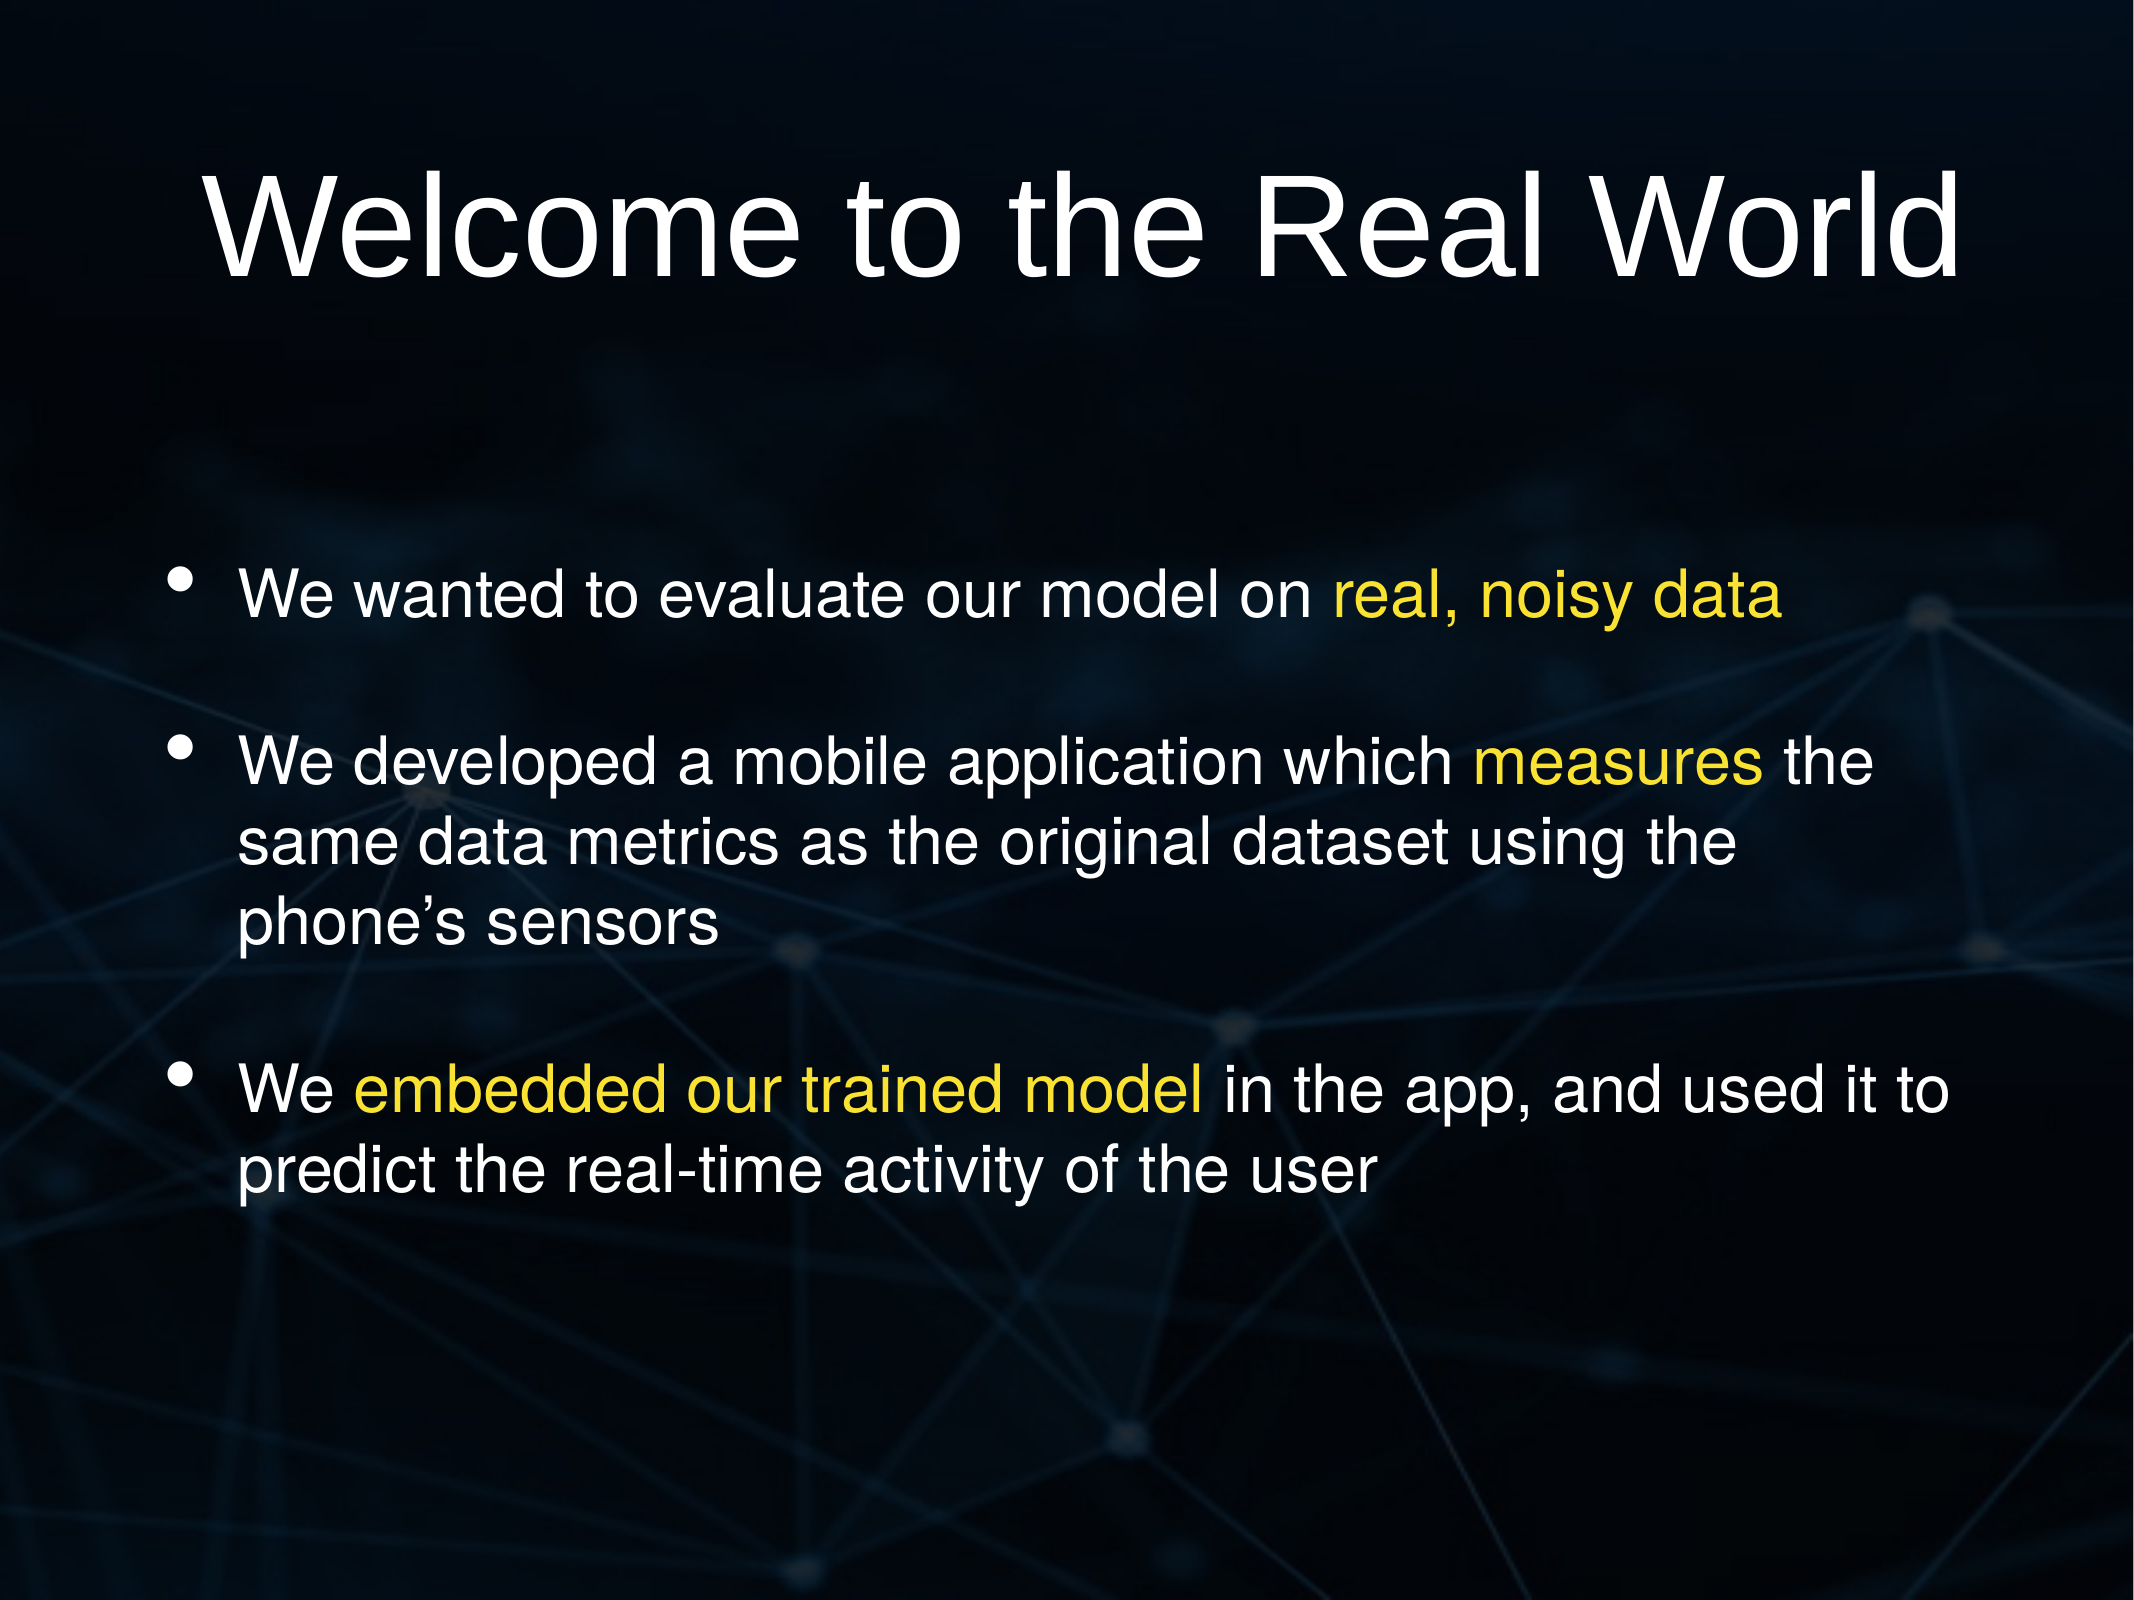

# Welcome to the Real World
We wanted to evaluate our model on real, noisy data
We developed a mobile application which measures the same data metrics as the original dataset using the phone’s sensors
We embedded our trained model in the app, and used it to predict the real-time activity of the user